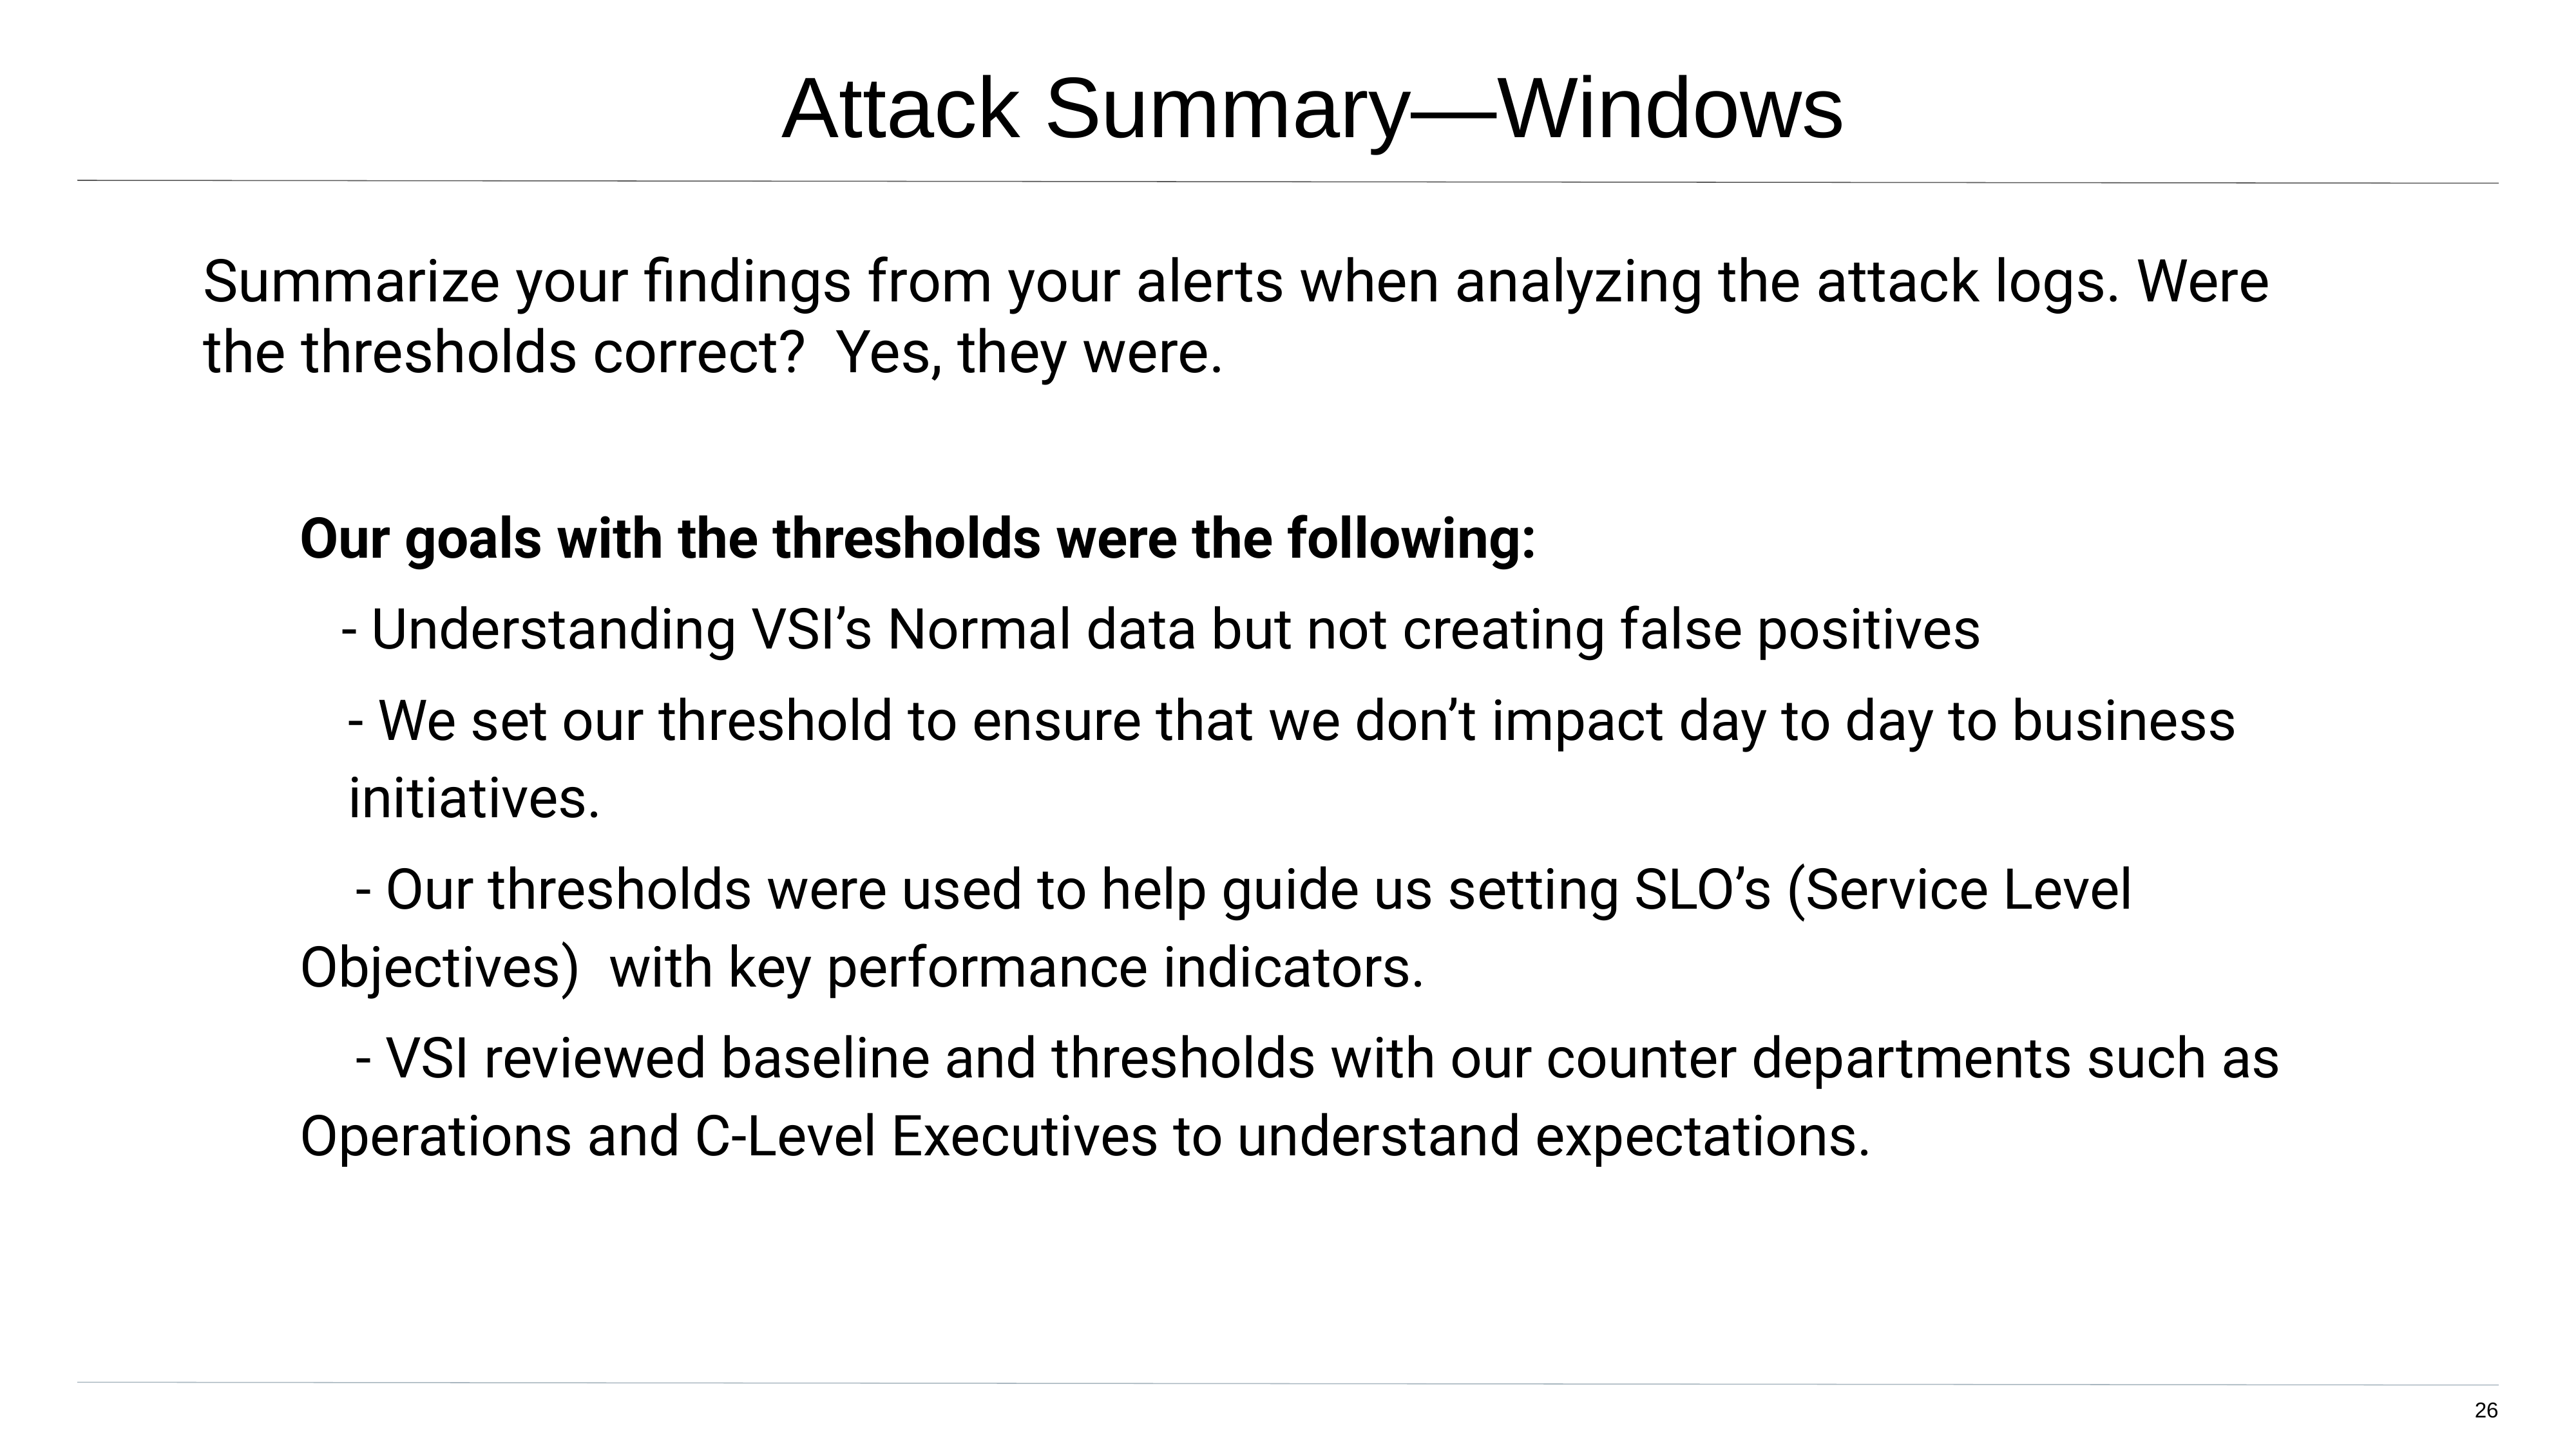

# Attack Summary—Windows
Summarize your findings from your alerts when analyzing the attack logs. Were the thresholds correct?  Yes, they were.

Our goals with the thresholds were the following:
   - Understanding VSI’s Normal data but not creating false positives
- We set our threshold to ensure that we don’t impact day to day to business       initiatives.
    - Our thresholds were used to help guide us setting SLO’s (Service Level         Objectives)  with key performance indicators.
    - VSI reviewed baseline and thresholds with our counter departments such as Operations and C-Level Executives to understand expectations.

26